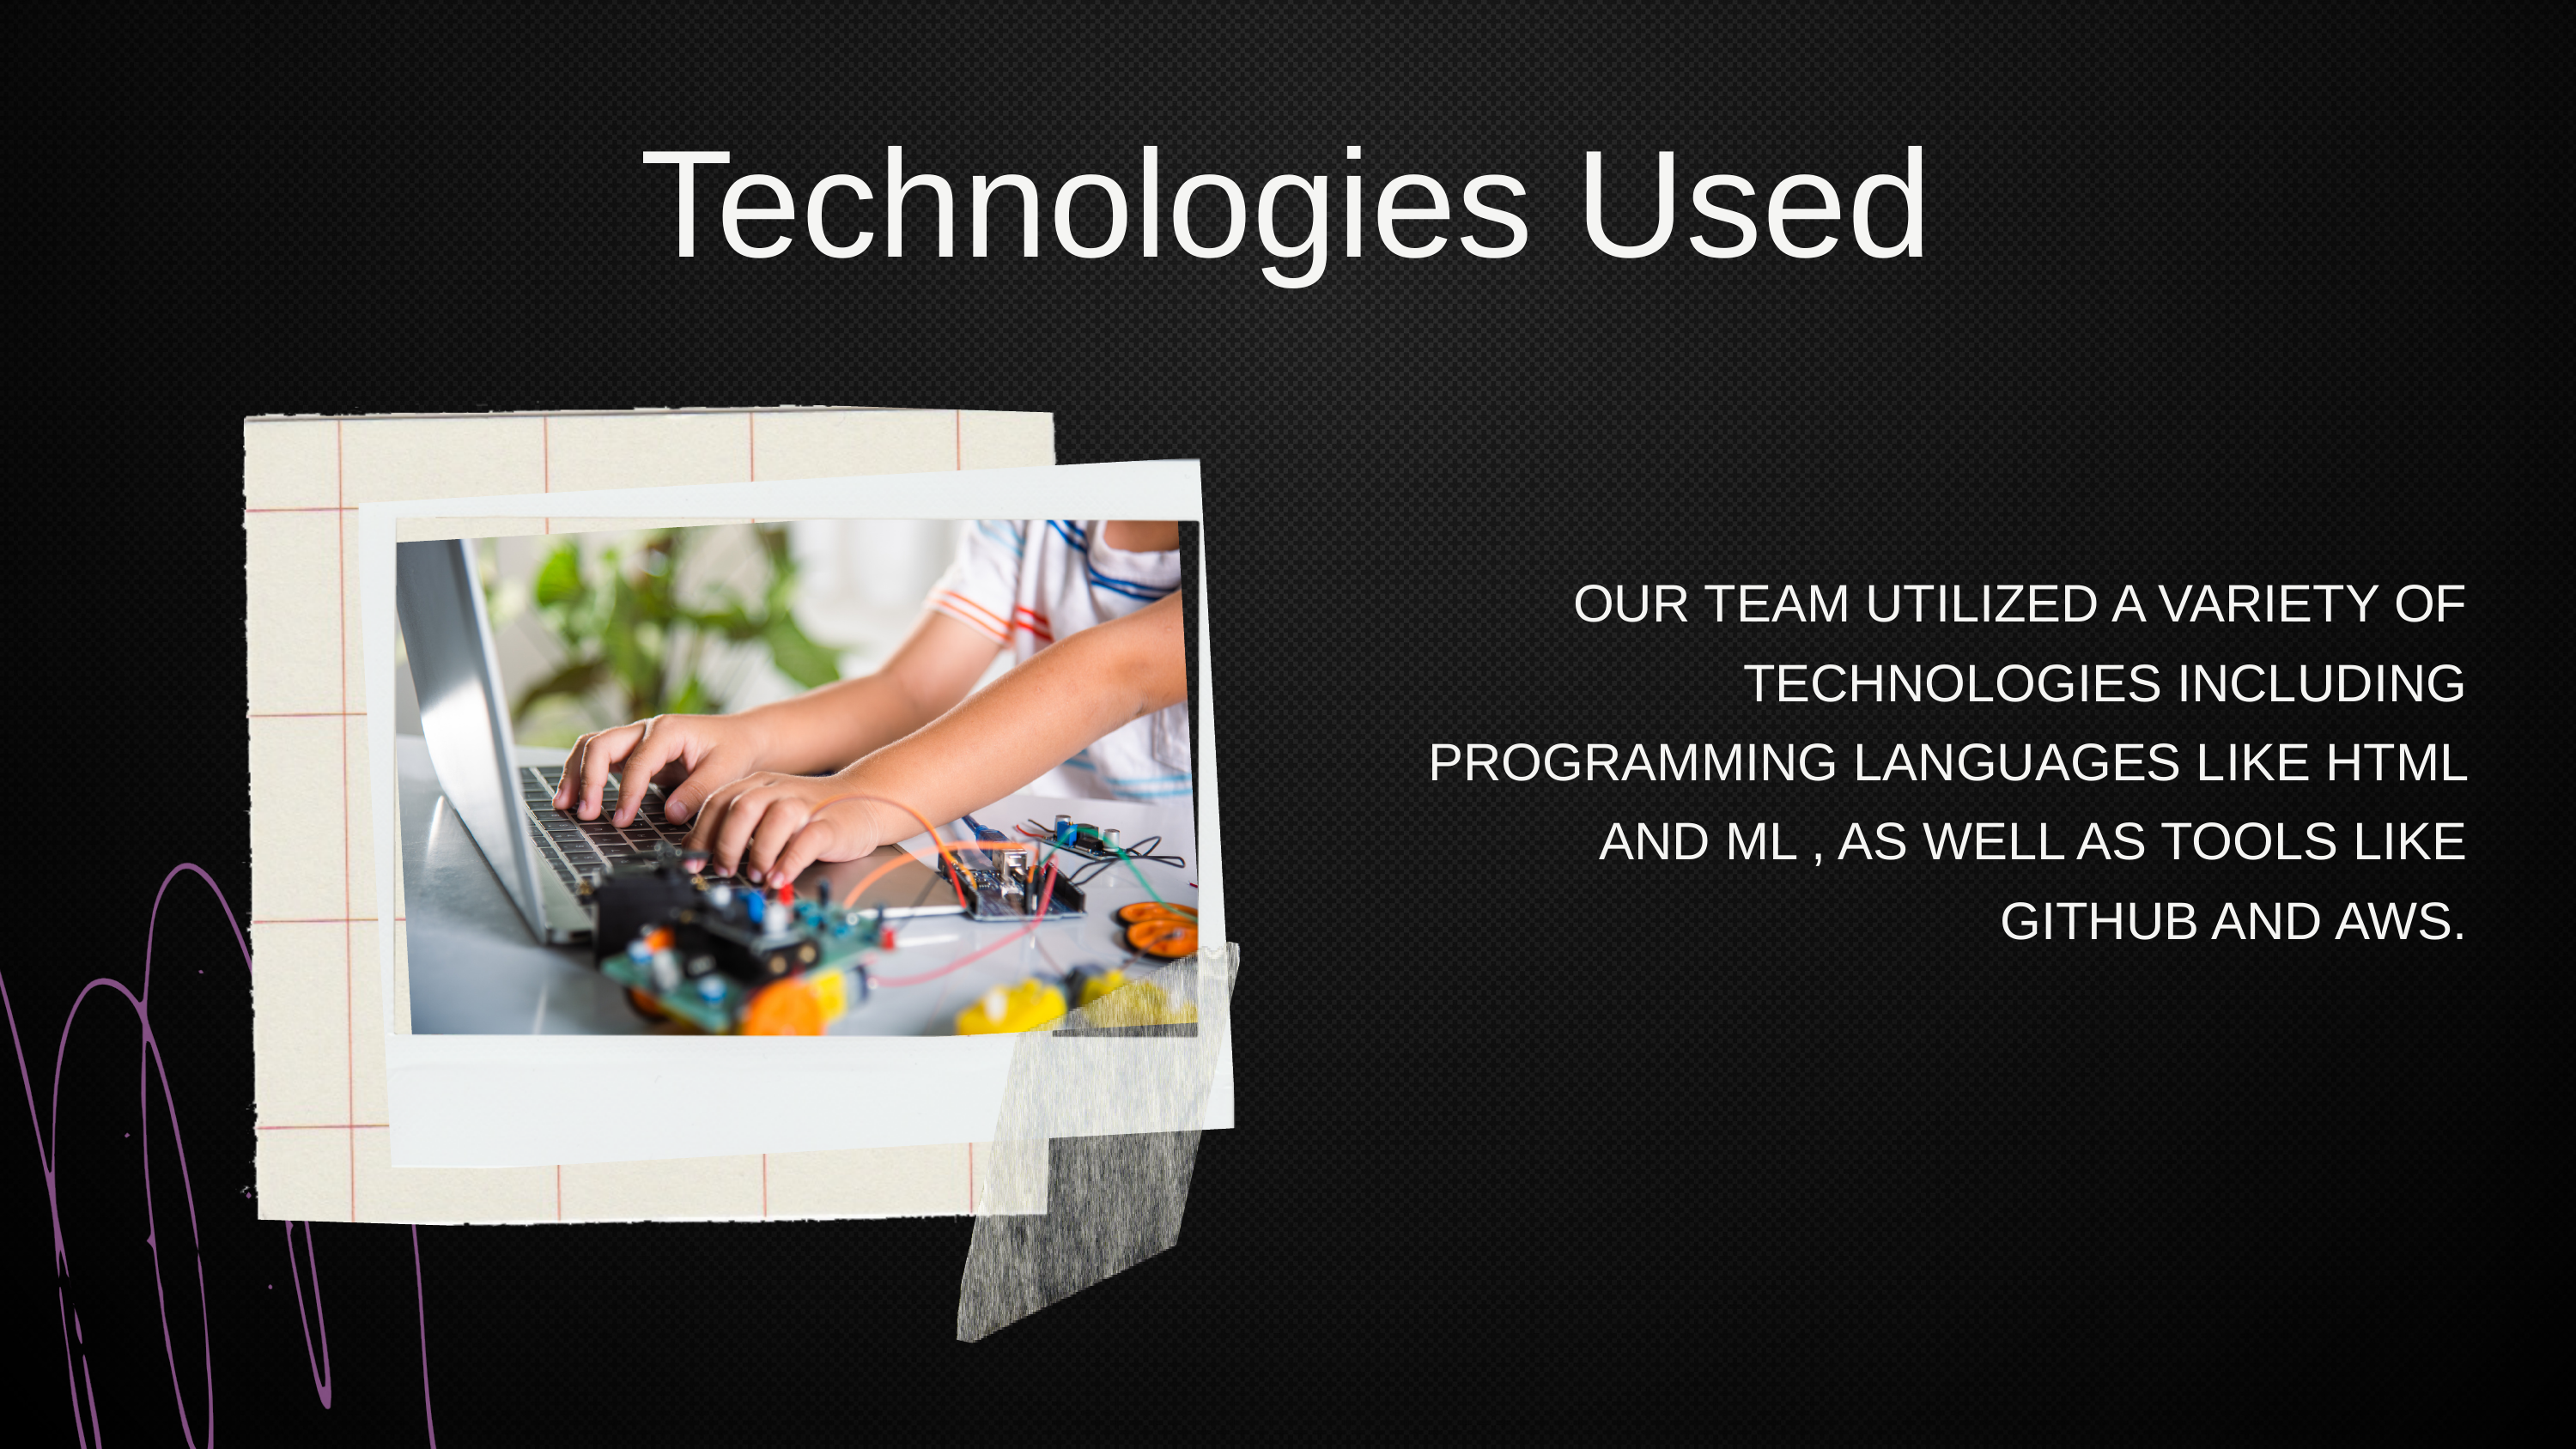

Technologies Used

OUR TEAM UTILIZED A VARIETY OF TECHNOLOGIES INCLUDING PROGRAMMING LANGUAGES LIKE HTML AND ML , AS WELL AS TOOLS LIKE GITHUB AND AWS.